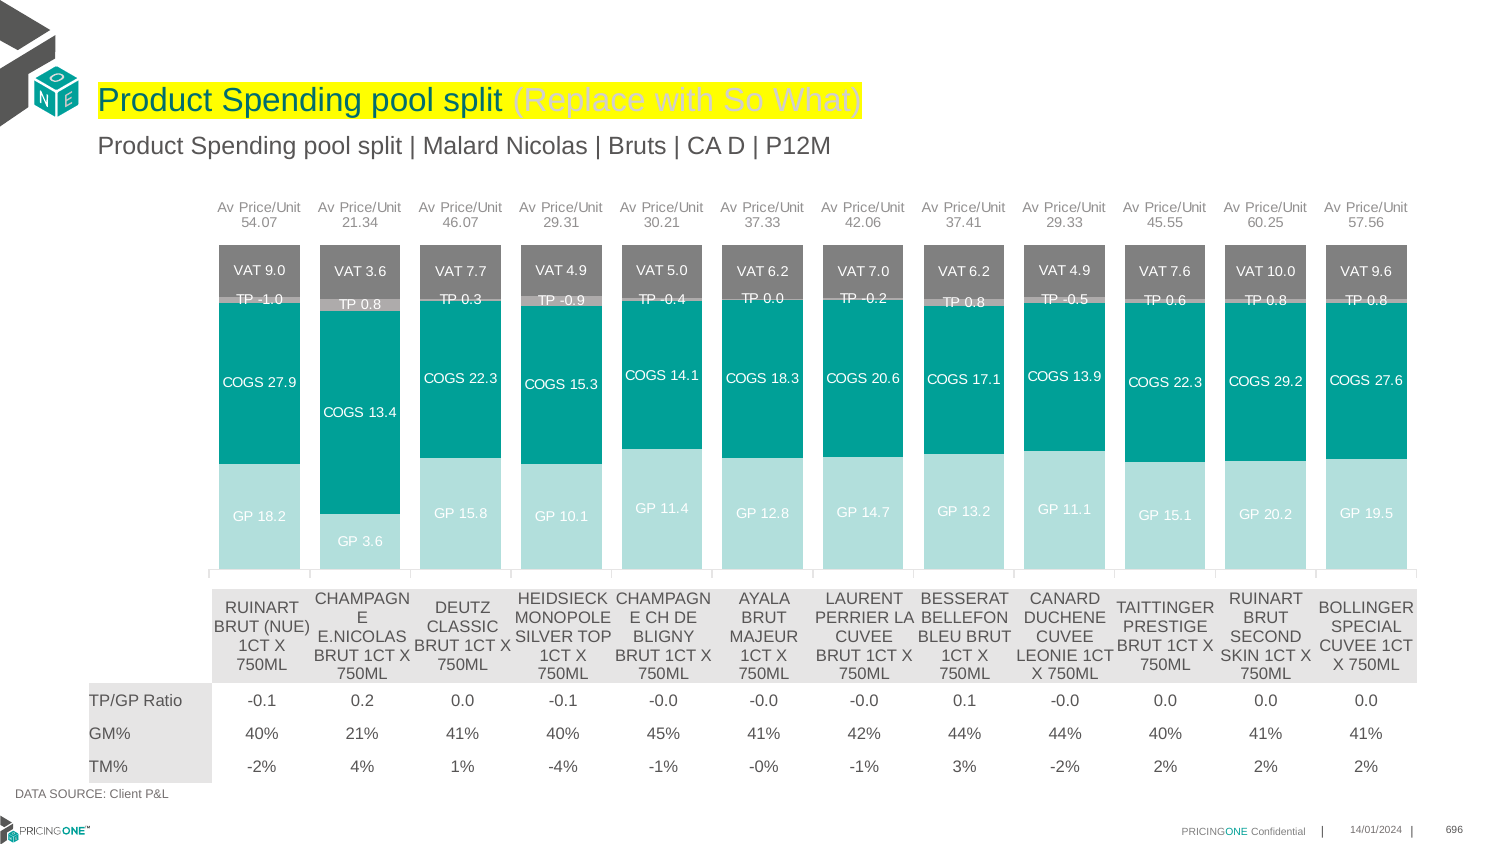

# Product Spending pool split (Replace with So What)
Product Spending pool split | Malard Nicolas | Bruts | CA D | P12M

### Chart

| Category | GP | COGS | TP | VAT |
|---|---|---|---|---|
| Av Price/Unit 54.07 | 18.186566998862343 | 27.85642326734926 | -0.9807712870686345 | 9.012438376943493 |
| Av Price/Unit 21.34 | 3.606195967954153 | 13.400387494517704 | 0.7809324971004727 | 3.5575031919144653 |
| Av Price/Unit 46.07 | 15.824029539951574 | 22.31561162227603 | 0.2530587772397084 | 7.678533595641646 |
| Av Price/Unit 29.31 | 10.088208180240128 | 15.282159272385362 | -0.9435628815275585 | 4.885360914219587 |
| Av Price/Unit 30.21 | 11.44250863270292 | 14.09585837480771 | -0.360404228878231 | 5.0355925557264785 |
| Av Price/Unit 37.33 | 12.781303416300634 | 18.345093923865296 | -0.013964446071248915 | 6.222486578818929 |
| Av Price/Unit 42.06 | 14.662505253673414 | 20.56876599667314 | -0.18310102578319487 | 7.009634044912666 |
| Av Price/Unit 37.41 | 13.237350458715598 | 17.09186880733945 | 0.8496007276178368 | 6.235763998734578 |
| Av Price/Unit 29.33 | 11.102867955801106 | 13.86034640883978 | -0.5204142243269239 | 4.888560028062788 |
| Av Price/Unit 45.55 | 15.07977336048007 | 22.267438898414056 | 0.6116032861837297 | 7.591763109015578 |
| Av Price/Unit 60.25 | 20.155172051696283 | 29.214235056542815 | 0.8365702746365145 | 10.04119547657512 |
| Av Price/Unit 57.56 | 19.548993026231607 | 27.623349904030714 | 0.793354425250584 | 9.59314352740457 |
|  | RUINART BRUT (NUE) 1CT X 750ML | CHAMPAGNE E.NICOLAS BRUT 1CT X 750ML | DEUTZ CLASSIC BRUT 1CT X 750ML | HEIDSIECK MONOPOLE SILVER TOP 1CT X 750ML | CHAMPAGNE CH DE BLIGNY BRUT 1CT X 750ML | AYALA BRUT MAJEUR 1CT X 750ML | LAURENT PERRIER LA CUVEE BRUT 1CT X 750ML | BESSERAT BELLEFON BLEU BRUT 1CT X 750ML | CANARD DUCHENE CUVEE LEONIE 1CT X 750ML | TAITTINGER PRESTIGE BRUT 1CT X 750ML | RUINART BRUT SECOND SKIN 1CT X 750ML | BOLLINGER SPECIAL CUVEE 1CT X 750ML |
| --- | --- | --- | --- | --- | --- | --- | --- | --- | --- | --- | --- | --- |
| TP/GP Ratio | -0.1 | 0.2 | 0.0 | -0.1 | -0.0 | -0.0 | -0.0 | 0.1 | -0.0 | 0.0 | 0.0 | 0.0 |
| GM% | 40% | 21% | 41% | 40% | 45% | 41% | 42% | 44% | 44% | 40% | 41% | 41% |
| TM% | -2% | 4% | 1% | -4% | -1% | -0% | -1% | 3% | -2% | 2% | 2% | 2% |
DATA SOURCE: Client P&L

14/01/2024
696